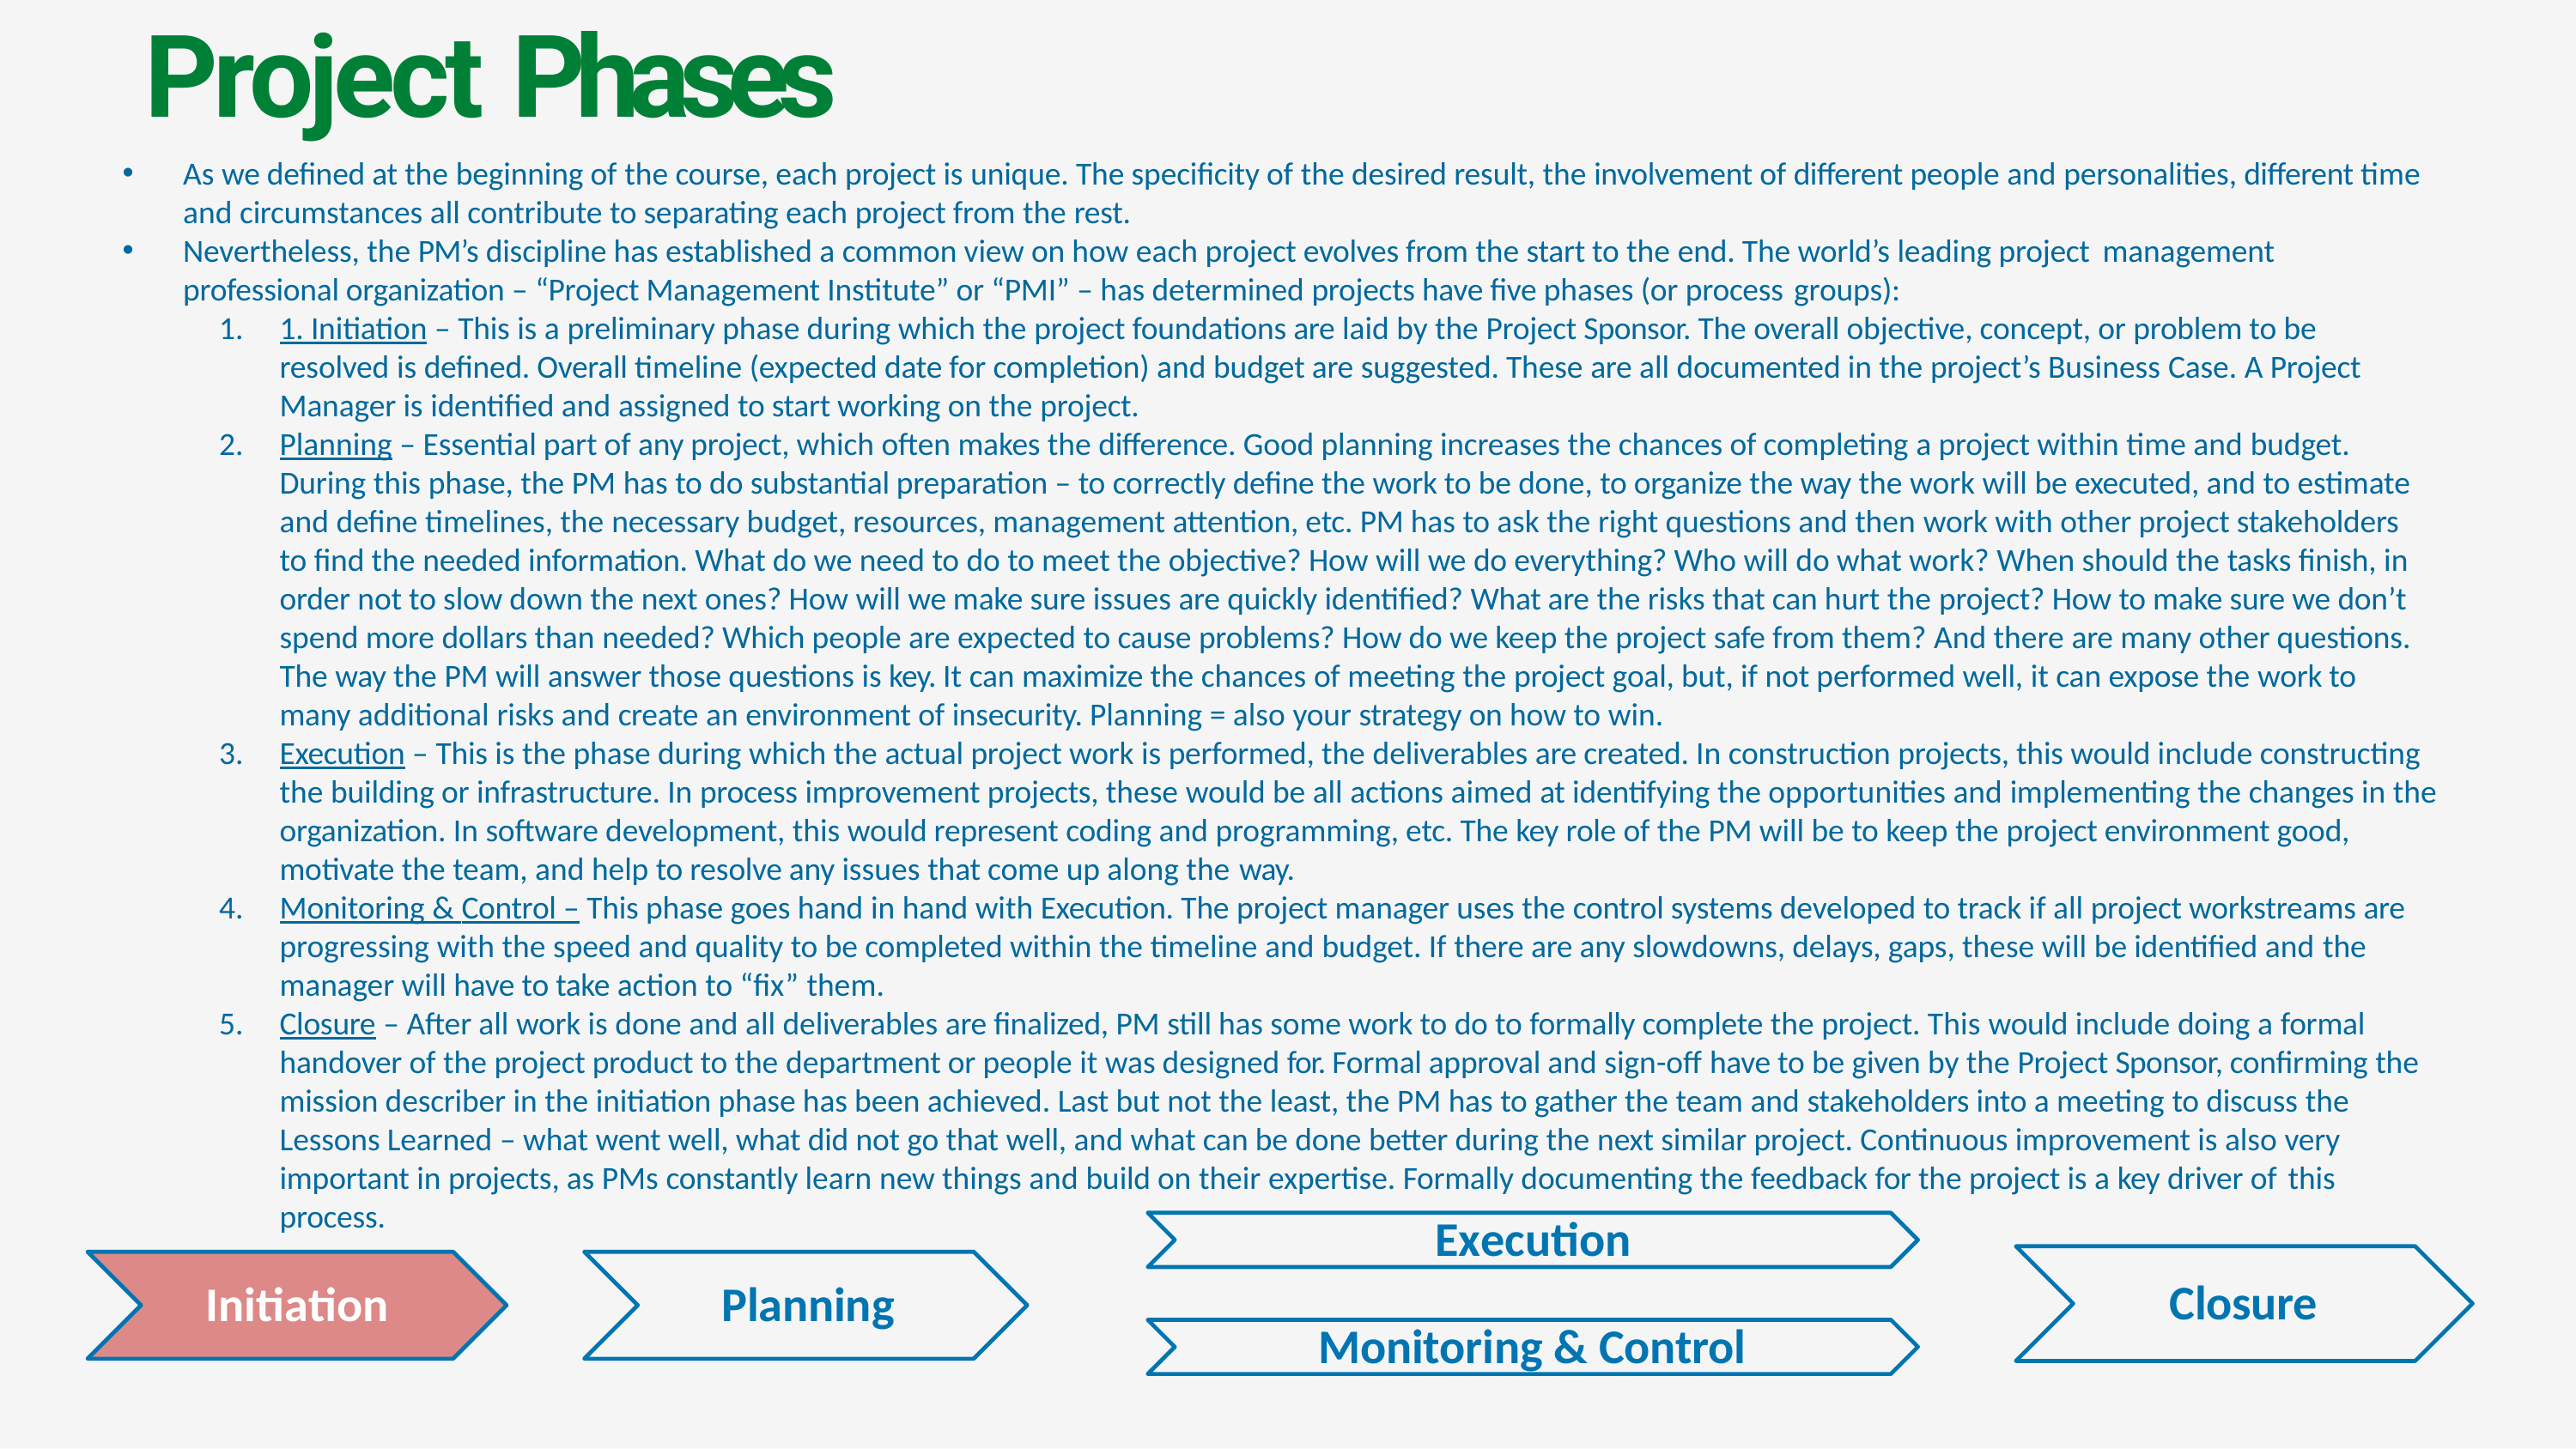

# Project Phases
As we defined at the beginning of the course, each project is unique. The specificity of the desired result, the involvement of different people and personalities, different time  and circumstances all contribute to separating each project from the rest.
Nevertheless, the PM’s discipline has established a common view on how each project evolves from the start to the end. The world’s leading project management
professional organization – “Project Management Institute” or “PMI” – has determined projects have five phases (or process groups):
1. Initiation – This is a preliminary phase during which the project foundations are laid by the Project Sponsor. The overall objective, concept, or problem to be  resolved is defined. Overall timeline (expected date for completion) and budget are suggested. These are all documented in the project’s Business Case. A Project  Manager is identified and assigned to start working on the project.
Planning – Essential part of any project, which often makes the difference. Good planning increases the chances of completing a project within time and budget.  During this phase, the PM has to do substantial preparation – to correctly define the work to be done, to organize the way the work will be executed, and to estimate  and define timelines, the necessary budget, resources, management attention, etc. PM has to ask the right questions and then work with other project stakeholders  to find the needed information. What do we need to do to meet the objective? How will we do everything? Who will do what work? When should the tasks finish, in  order not to slow down the next ones? How will we make sure issues are quickly identified? What are the risks that can hurt the project? How to make sure we don’t  spend more dollars than needed? Which people are expected to cause problems? How do we keep the project safe from them? And there are many other questions.  The way the PM will answer those questions is key. It can maximize the chances of meeting the project goal, but, if not performed well, it can expose the work to  many additional risks and create an environment of insecurity. Planning = also your strategy on how to win.
Execution – This is the phase during which the actual project work is performed, the deliverables are created. In construction projects, this would include constructing  the building or infrastructure. In process improvement projects, these would be all actions aimed at identifying the opportunities and implementing the changes in the  organization. In software development, this would represent coding and programming, etc. The key role of the PM will be to keep the project environment good,  motivate the team, and help to resolve any issues that come up along the way.
Monitoring & Control – This phase goes hand in hand with Execution. The project manager uses the control systems developed to track if all project workstreams are  progressing with the speed and quality to be completed within the timeline and budget. If there are any slowdowns, delays, gaps, these will be identified and the
manager will have to take action to “fix” them.
Closure – After all work is done and all deliverables are finalized, PM still has some work to do to formally complete the project. This would include doing a formal  handover of the project product to the department or people it was designed for. Formal approval and sign-off have to be given by the Project Sponsor, confirming the  mission describer in the initiation phase has been achieved. Last but not the least, the PM has to gather the team and stakeholders into a meeting to discuss the  Lessons Learned – what went well, what did not go that well, and what can be done better during the next similar project. Continuous improvement is also very  important in projects, as PMs constantly learn new things and build on their expertise. Formally documenting the feedback for the project is a key driver of this
process.
Execution

Closure
Initiation	Planning
Monitoring & Control

15